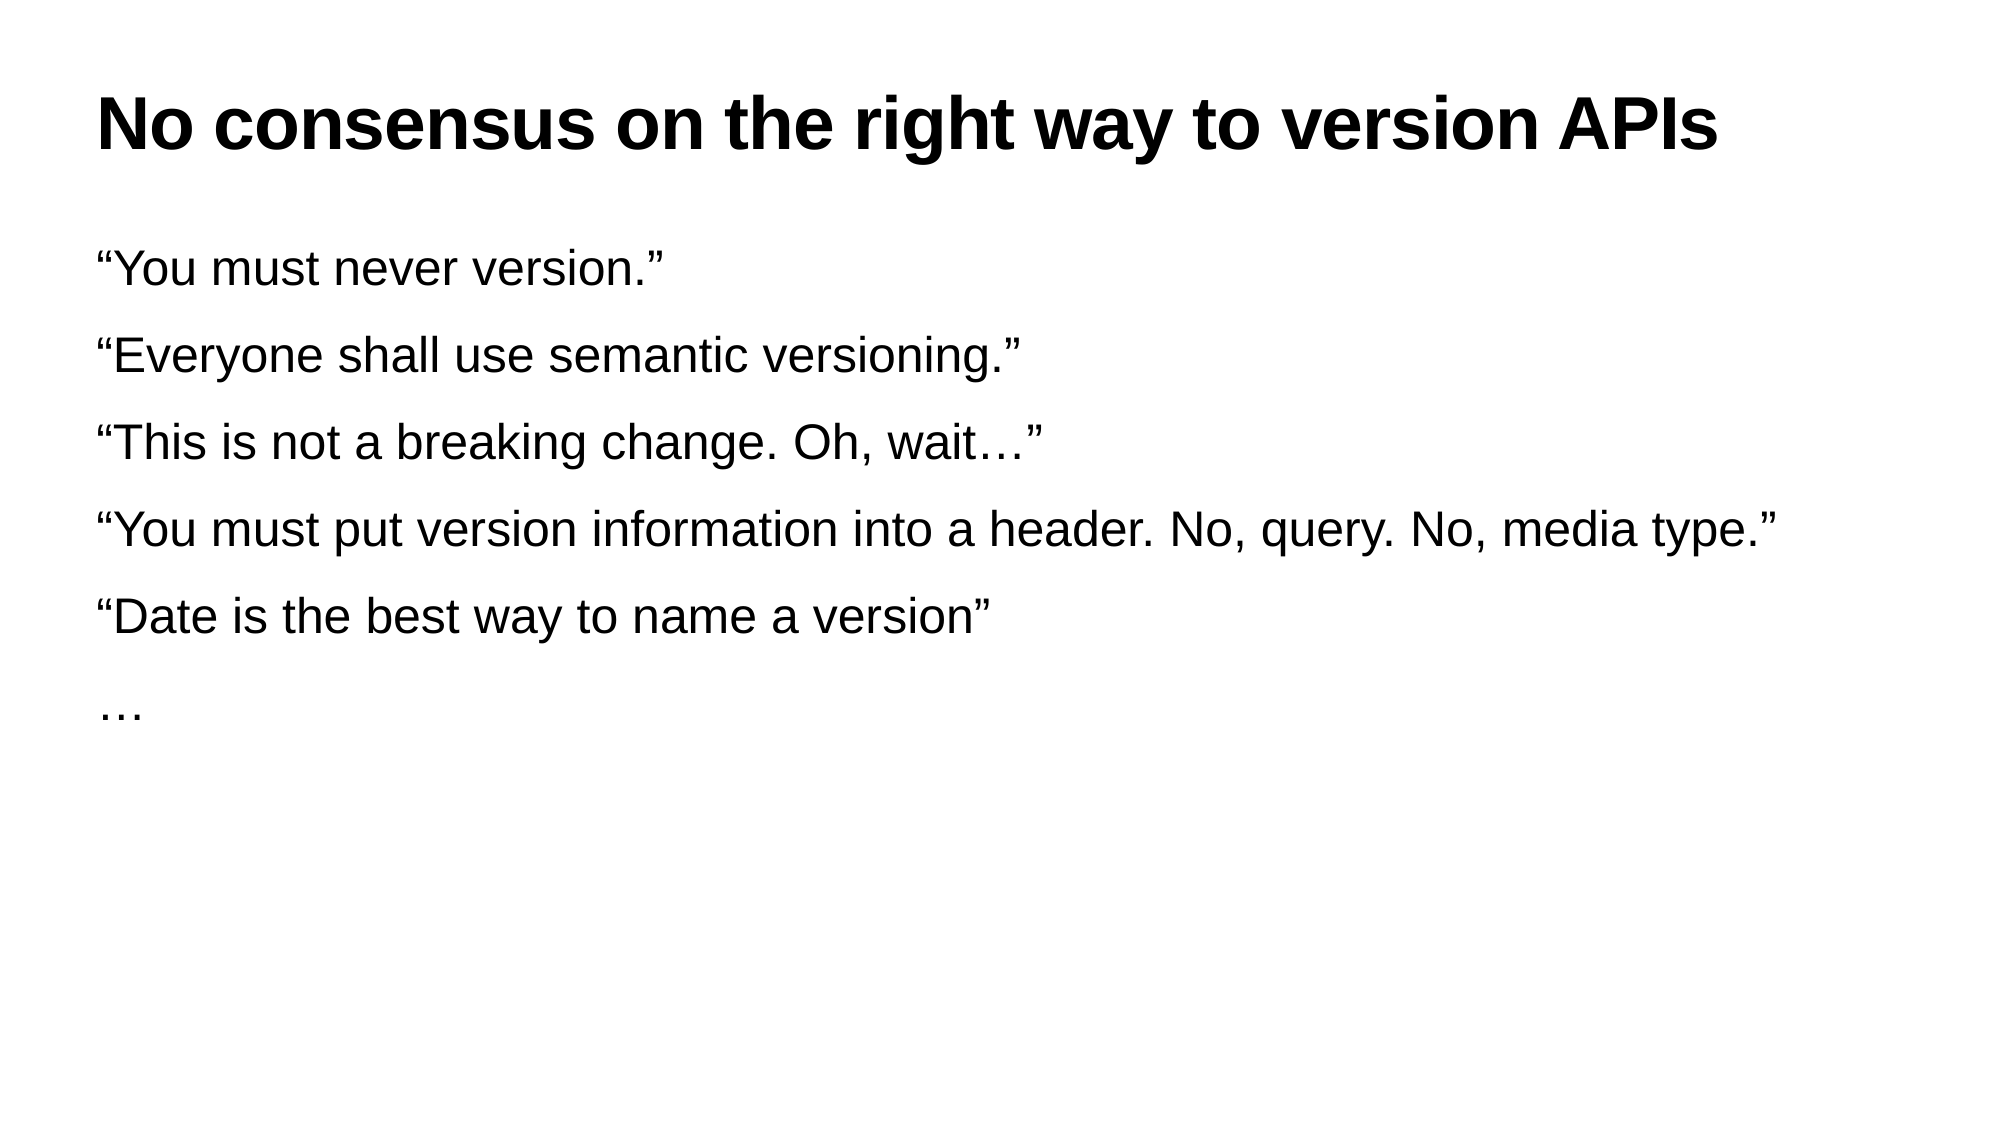

# No consensus on the right way to version APIs
“You must never version.”
“Everyone shall use semantic versioning.”
“This is not a breaking change. Oh, wait…”
“You must put version information into a header. No, query. No, media type.”
“Date is the best way to name a version”
…